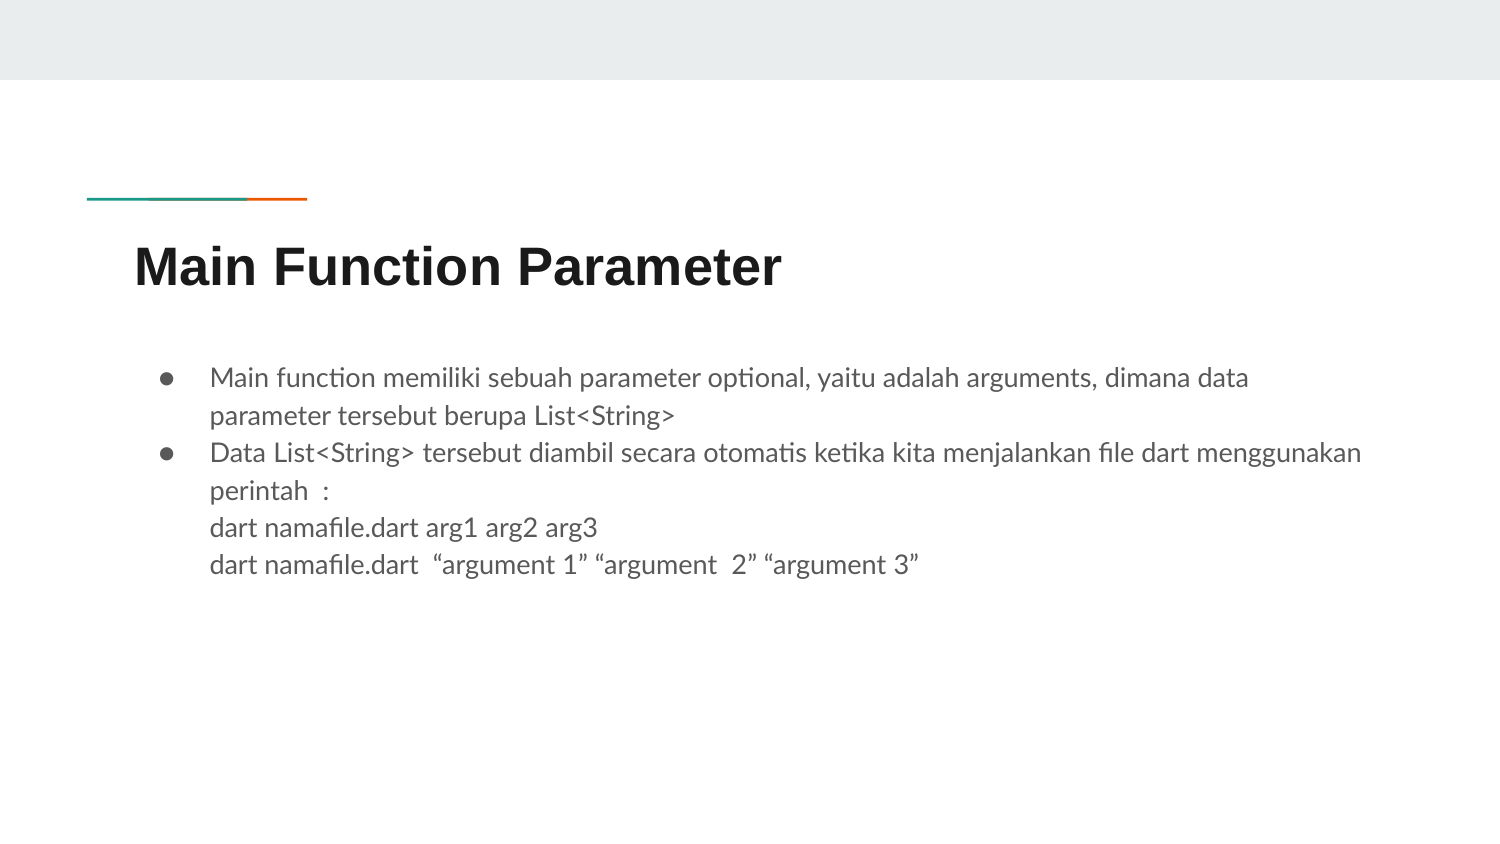

# Main Function Parameter
Main function memiliki sebuah parameter optional, yaitu adalah arguments, dimana data parameter tersebut berupa List<String>
Data List<String> tersebut diambil secara otomatis ketika kita menjalankan file dart menggunakan perintah  :
dart namafile.dart arg1 arg2 arg3
dart namafile.dart  “argument 1” “argument  2” “argument 3”